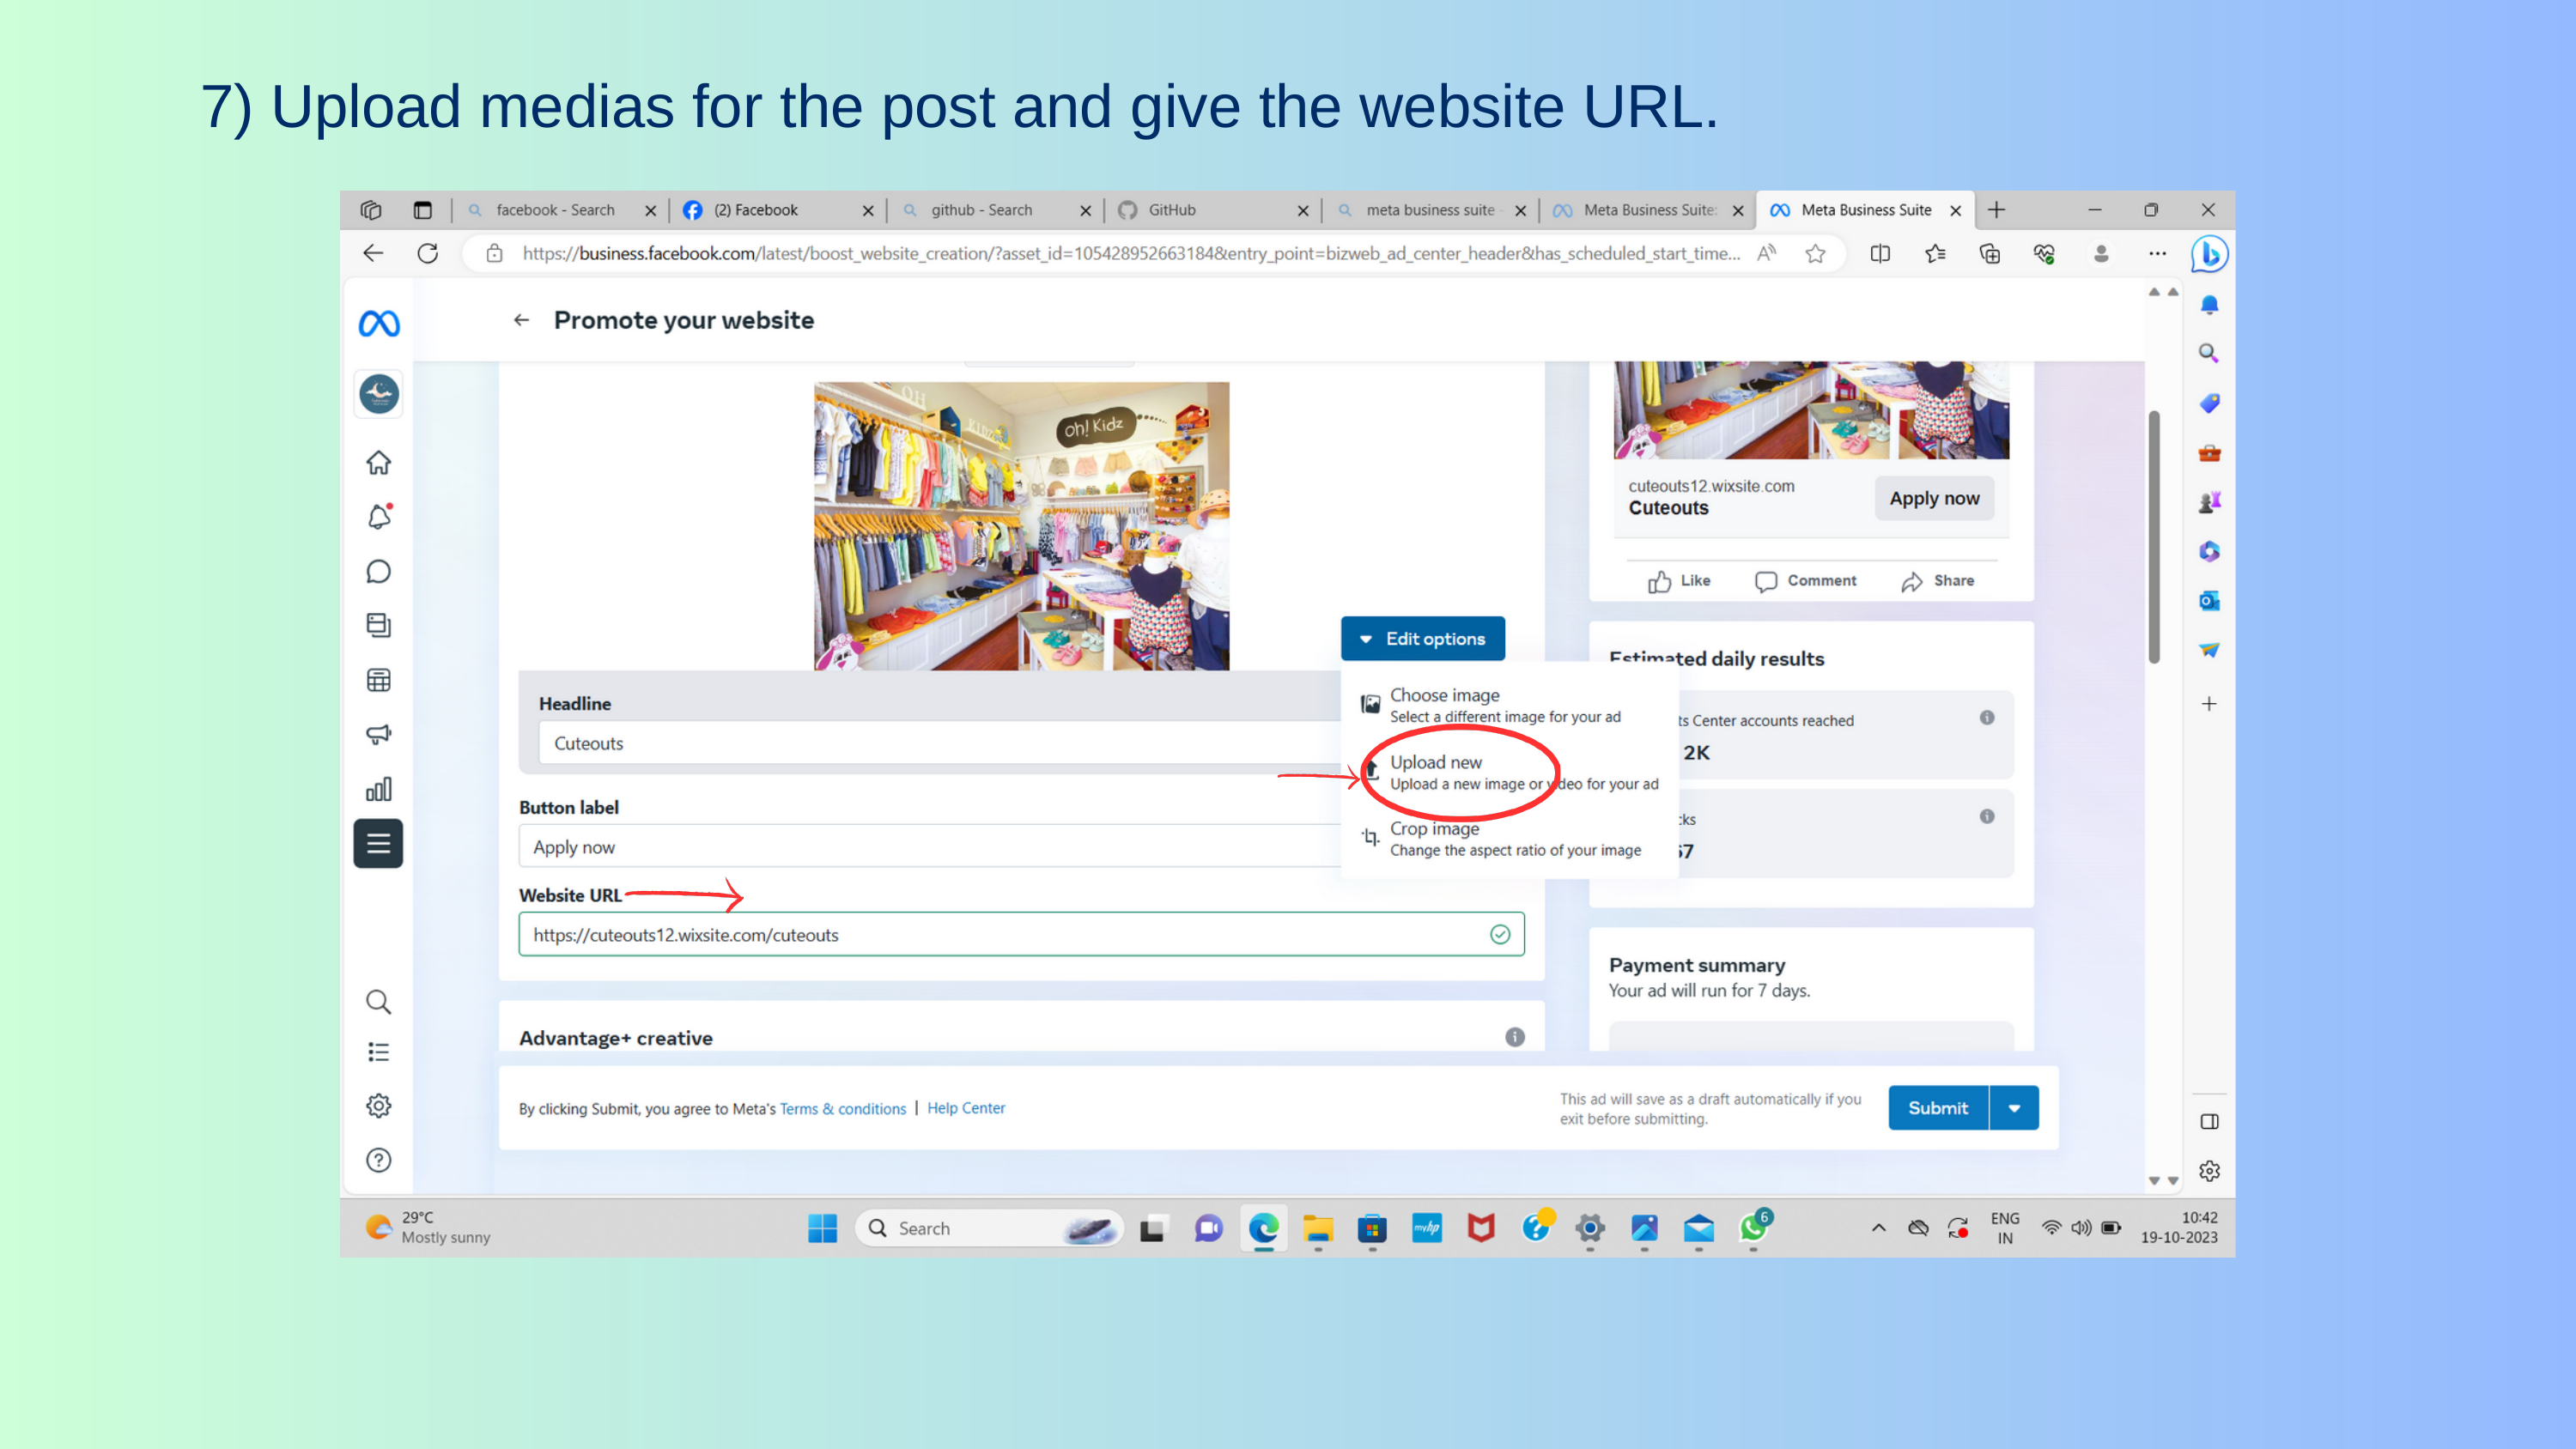

7) Upload medias for the post and give the website URL.